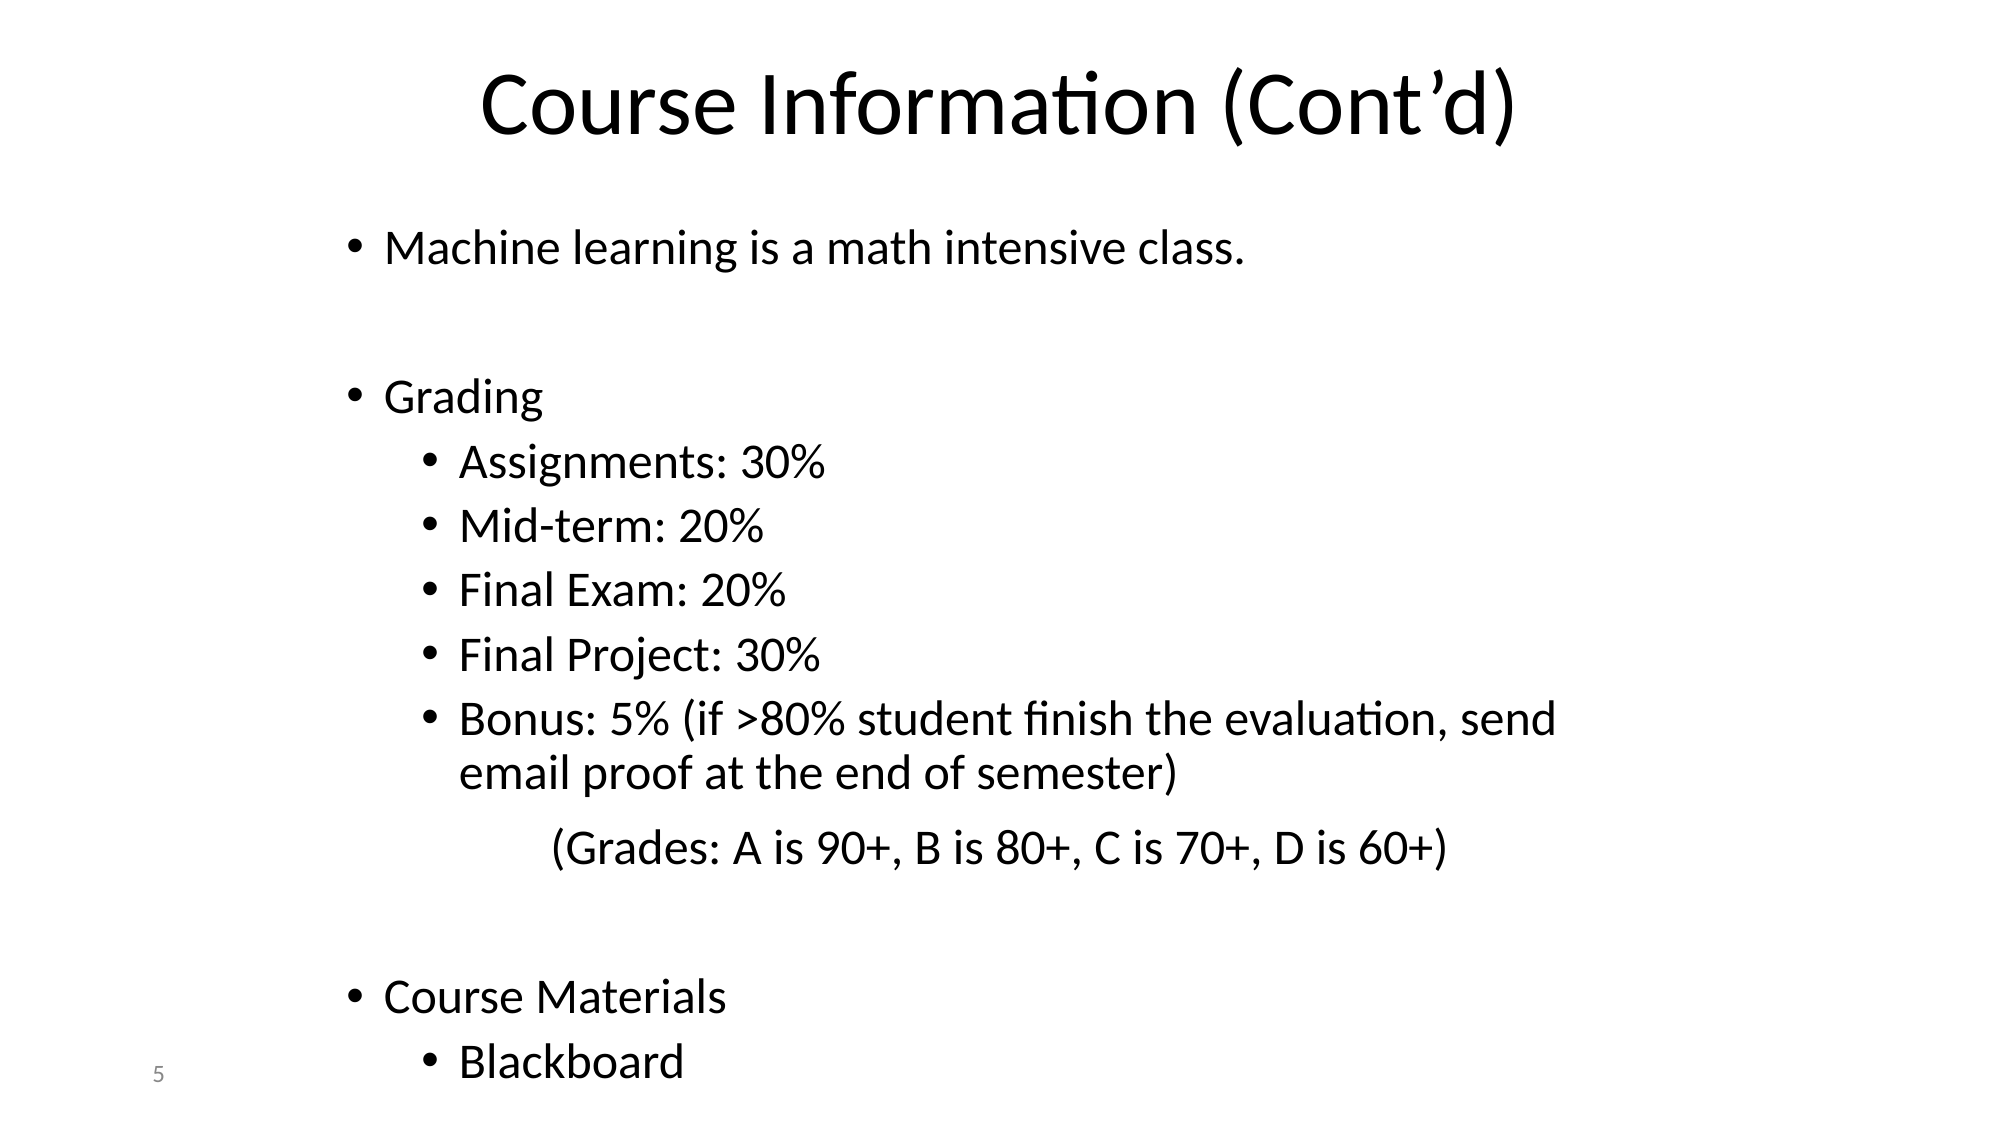

# Course Information (Cont’d)
Machine learning is a math intensive class.

Grading
Assignments: 30%
Mid-term: 20%
Final Exam: 20%
Final Project: 30%
Bonus: 5% (if >80% student finish the evaluation, send email proof at the end of semester)
(Grades: A is 90+, B is 80+, C is 70+, D is 60+)

Course Materials
Blackboard
5